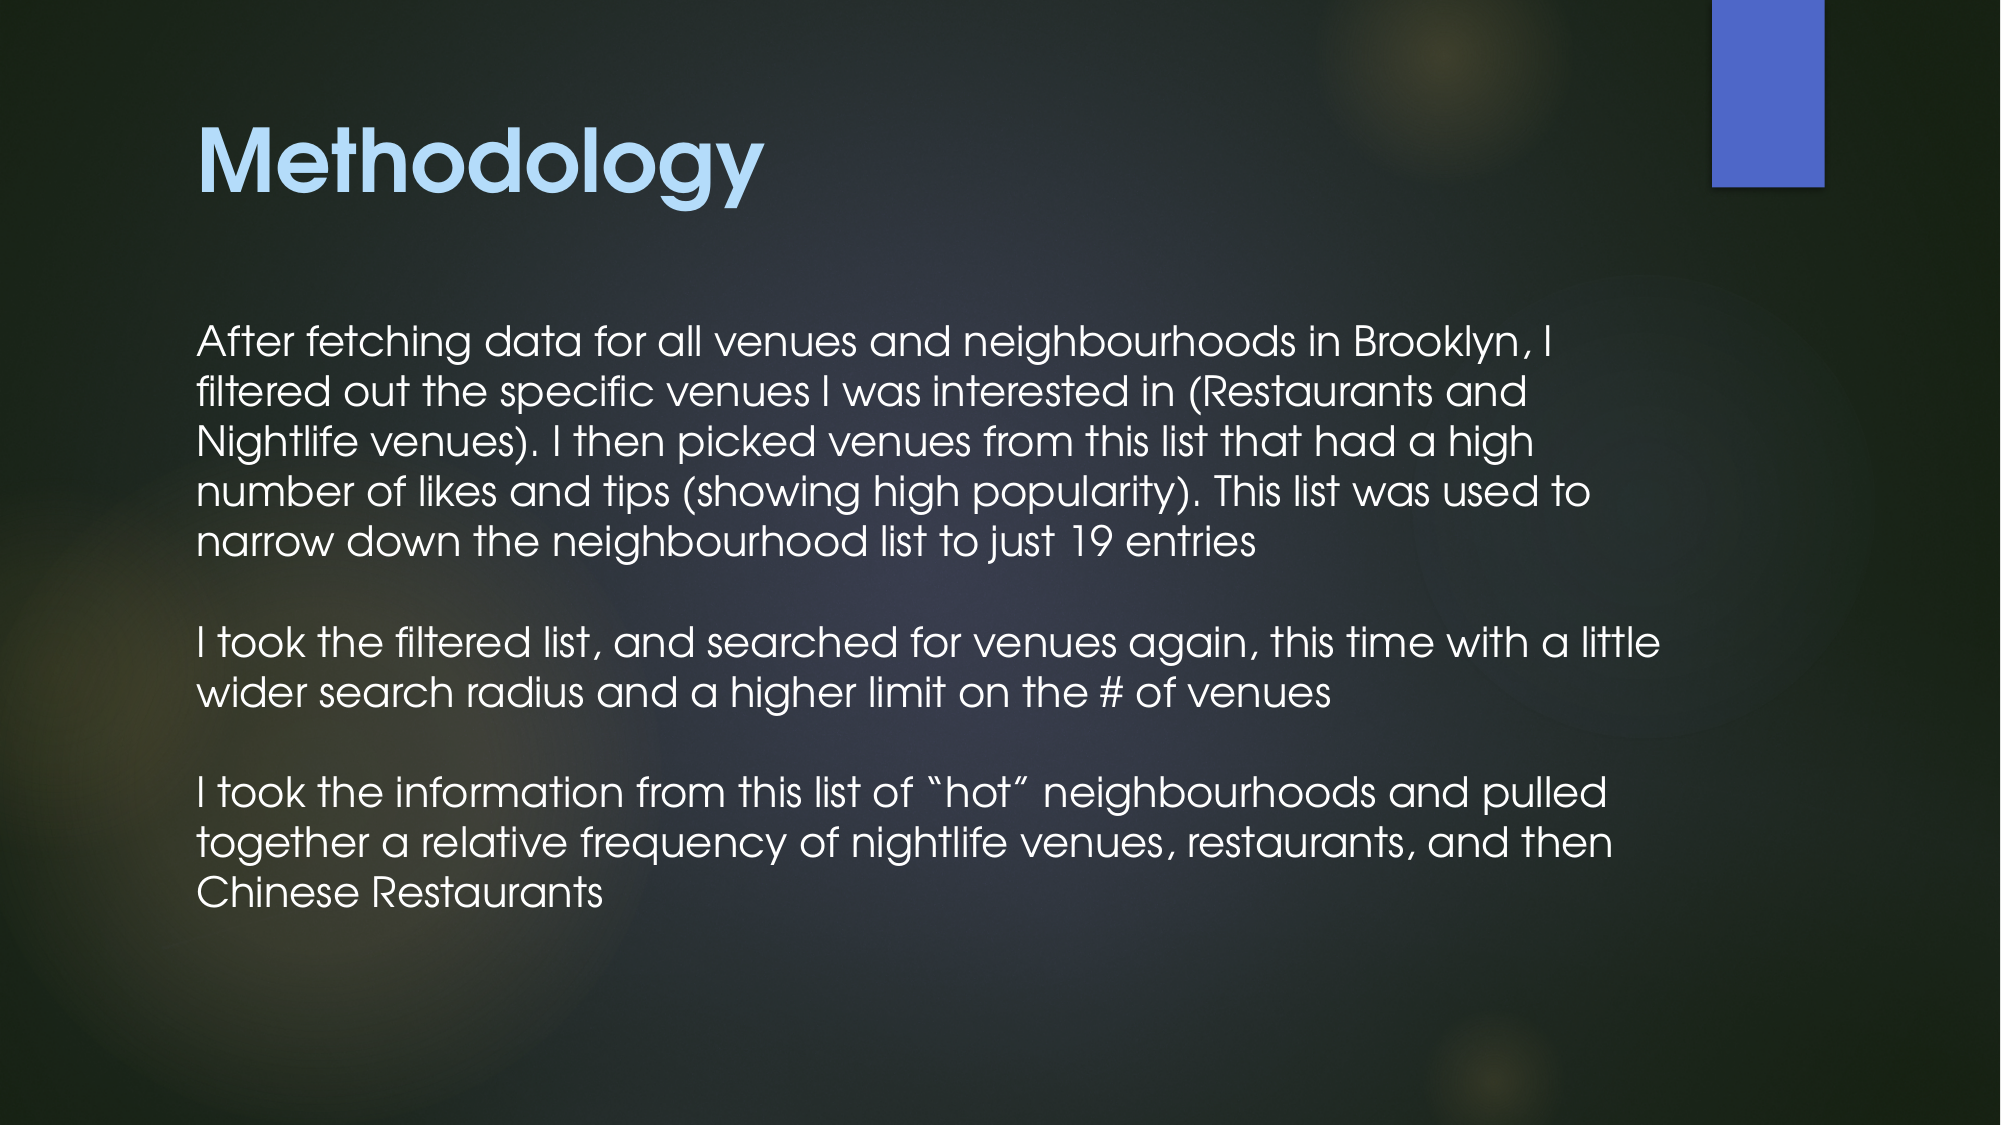

Methodology

After fetching data for all venues and neighbourhoods in Brooklyn, I filtered out the specific venues I was interested in (Restaurants and Nightlife venues). I then picked venues from this list that had a high number of likes and tips (showing high popularity). This list was used to narrow down the neighbourhood list to just 19 entries

I took the filtered list, and searched for venues again, this time with a little wider search radius and a higher limit on the # of venues

I took the information from this list of “hot” neighbourhoods and pulled together a relative frequency of nightlife venues, restaurants, and then Chinese Restaurants